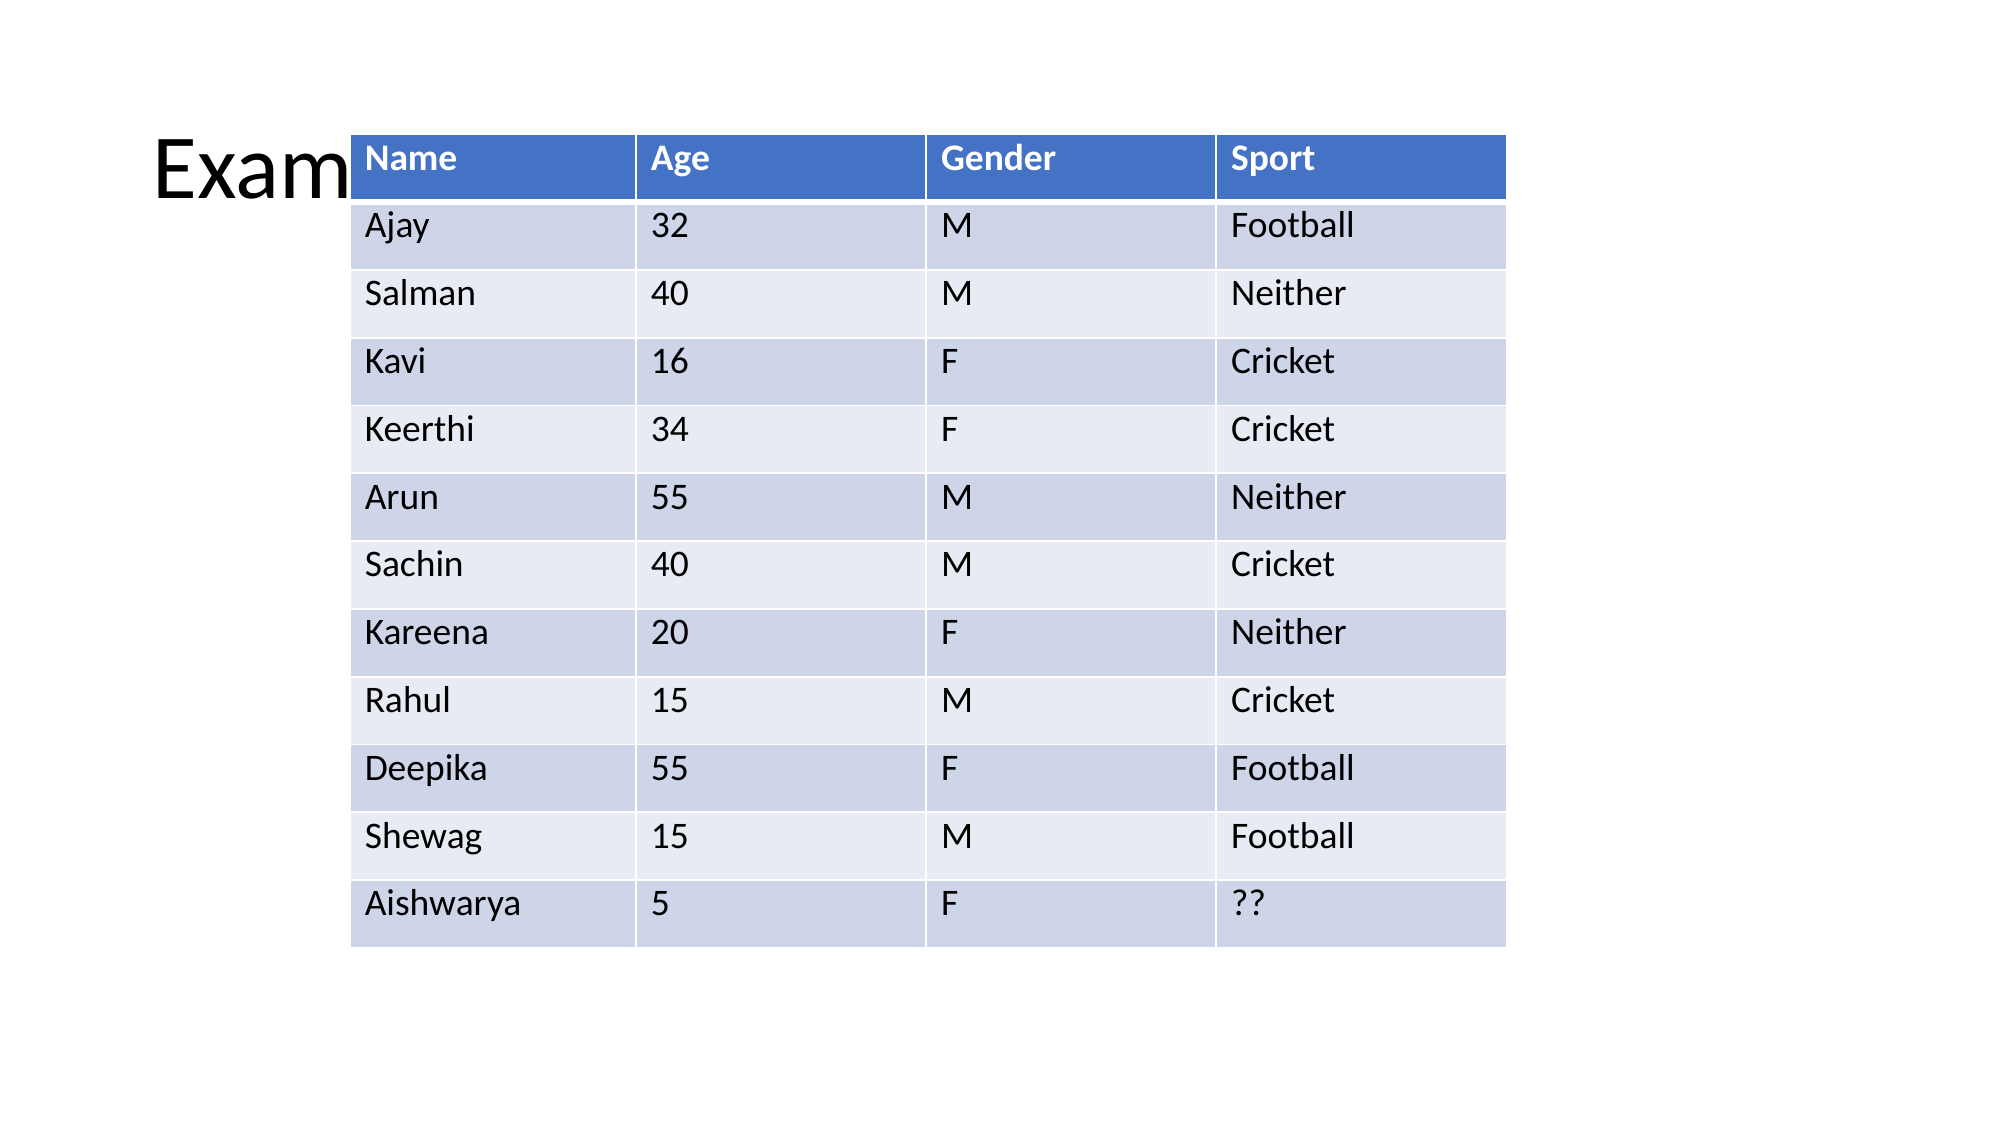

# Example
| Name | Age | Gender | Sport |
| --- | --- | --- | --- |
| Ajay | 32 | M | Football |
| Salman | 40 | M | Neither |
| Kavi | 16 | F | Cricket |
| Keerthi | 34 | F | Cricket |
| Arun | 55 | M | Neither |
| Sachin | 40 | M | Cricket |
| Kareena | 20 | F | Neither |
| Rahul | 15 | M | Cricket |
| Deepika | 55 | F | Football |
| Shewag | 15 | M | Football |
| Aishwarya | 5 | F | ?? |